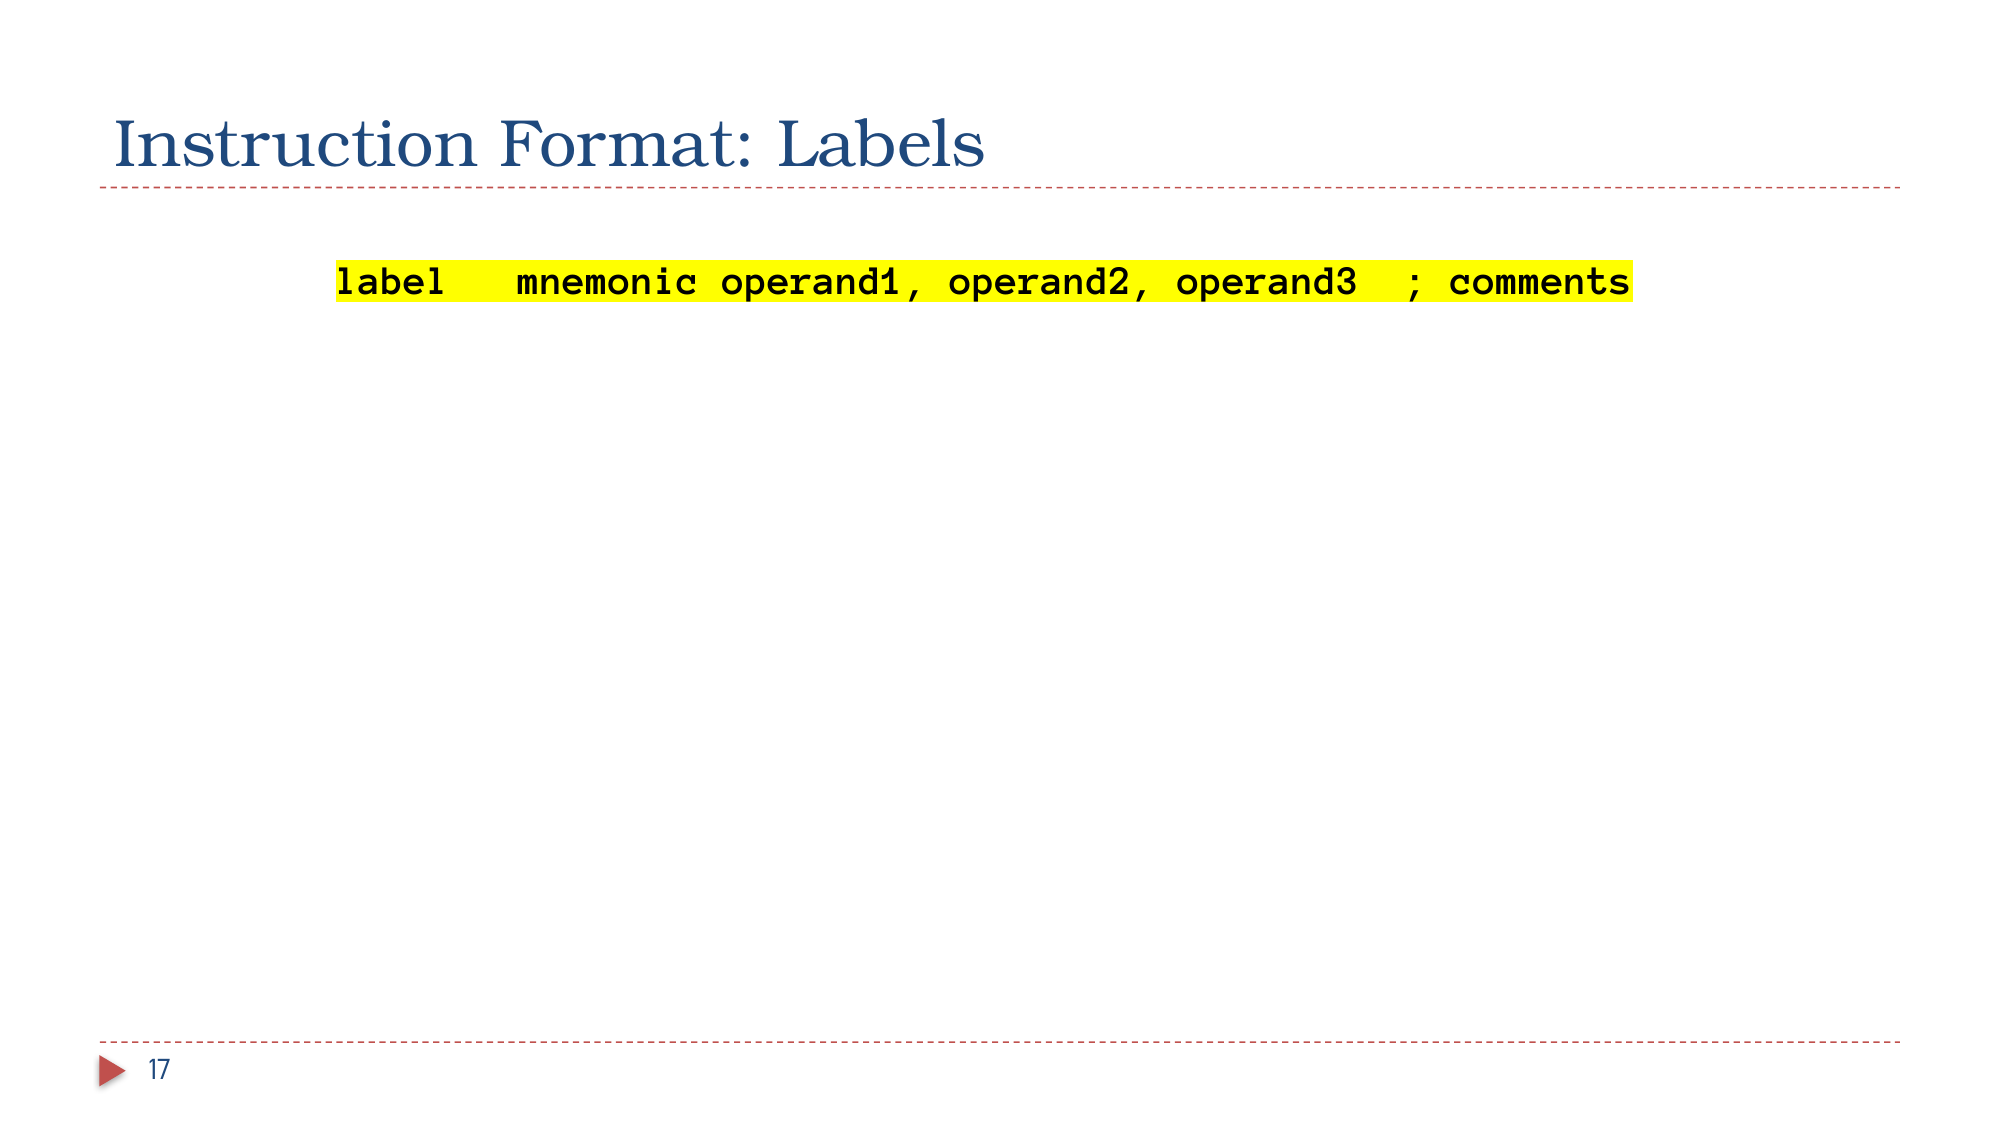

# Instruction Format: Labels
| label mnemonic operand1, operand2, operand3 ; comments |
| --- |
17